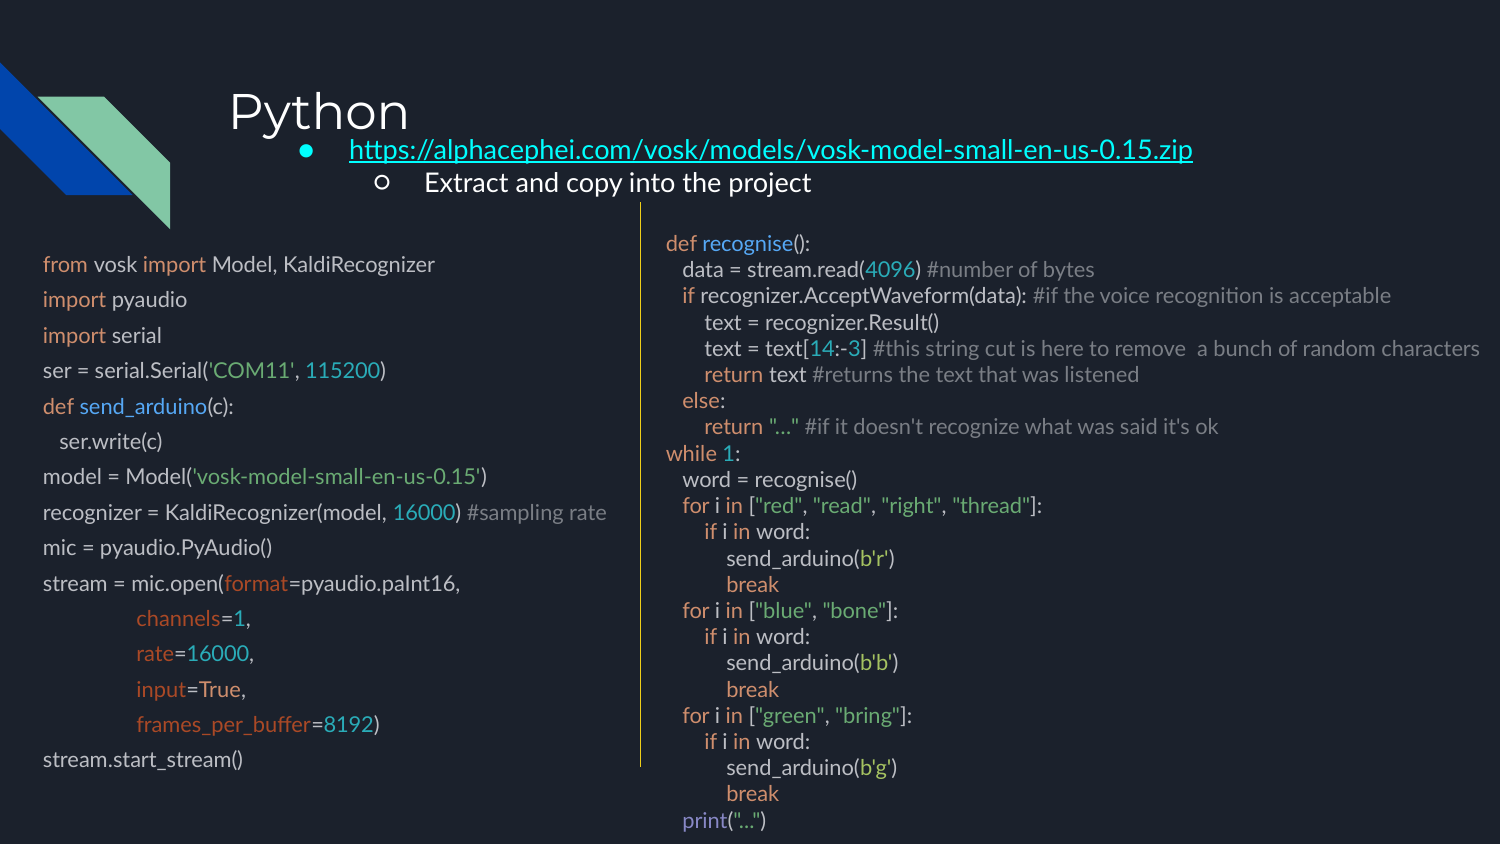

# Python
https://alphacephei.com/vosk/models/vosk-model-small-en-us-0.15.zip
Extract and copy into the project
def recognise():
   data = stream.read(4096) #number of bytes
   if recognizer.AcceptWaveform(data): #if the voice recognition is acceptable
       text = recognizer.Result()
       text = text[14:-3] #this string cut is here to remove  a bunch of random characters
       return text #returns the text that was listened
   else:
       return "…" #if it doesn't recognize what was said it's ok
while 1:
   word = recognise()
   for i in ["red", "read", "right", "thread"]:
       if i in word:
           send_arduino(b'r')
           break
   for i in ["blue", "bone"]:
       if i in word:
           send_arduino(b'b')
           break
   for i in ["green", "bring"]:
       if i in word:
           send_arduino(b'g')
           break
   print("...")

from vosk import Model, KaldiRecognizer
import pyaudio
import serial
ser = serial.Serial('COM11', 115200)
def send_arduino(c):
   ser.write(c)
model = Model('vosk-model-small-en-us-0.15')
recognizer = KaldiRecognizer(model, 16000) #sampling rate
mic = pyaudio.PyAudio()
stream = mic.open(format=pyaudio.paInt16,
                 channels=1,
                 rate=16000,
                 input=True,
                 frames_per_buffer=8192)
stream.start_stream()